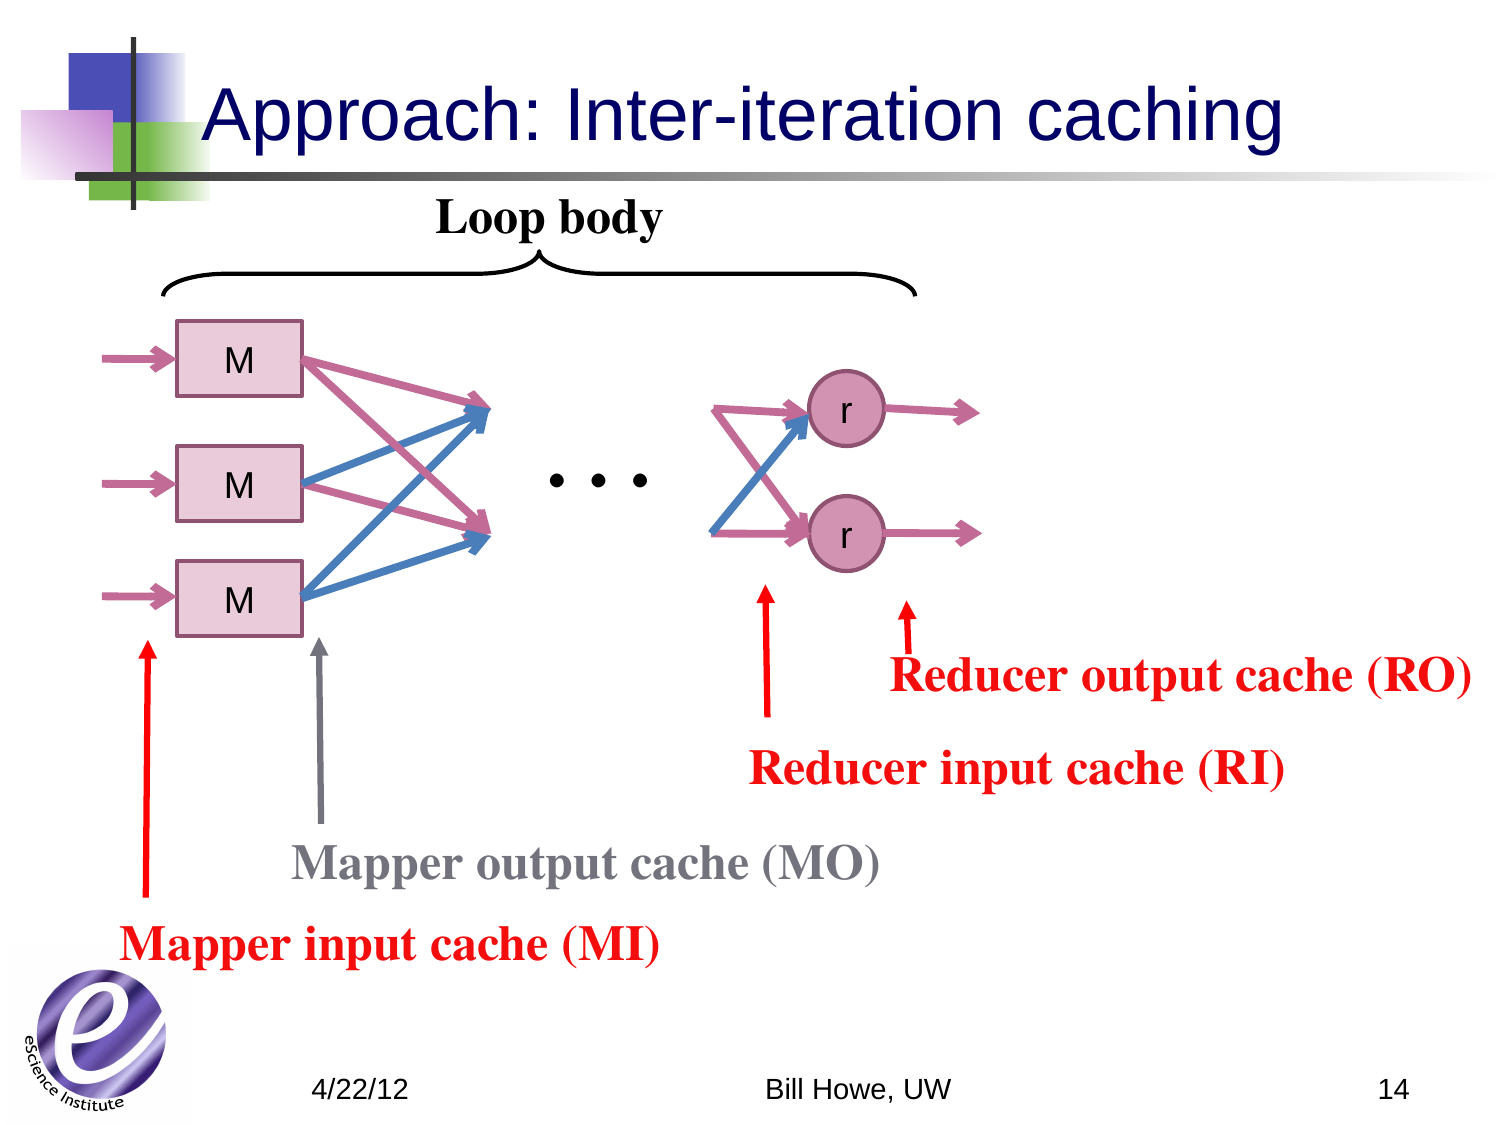

# Approach: Inter-iteration caching
Loop body
M
…
r
M
r
M

Reducer output cache (RO)

Reducer input cache (RI)
Mapper output cache (MO)
Mapper input cache (MI)
Bill Howe, UW
14
4/22/12